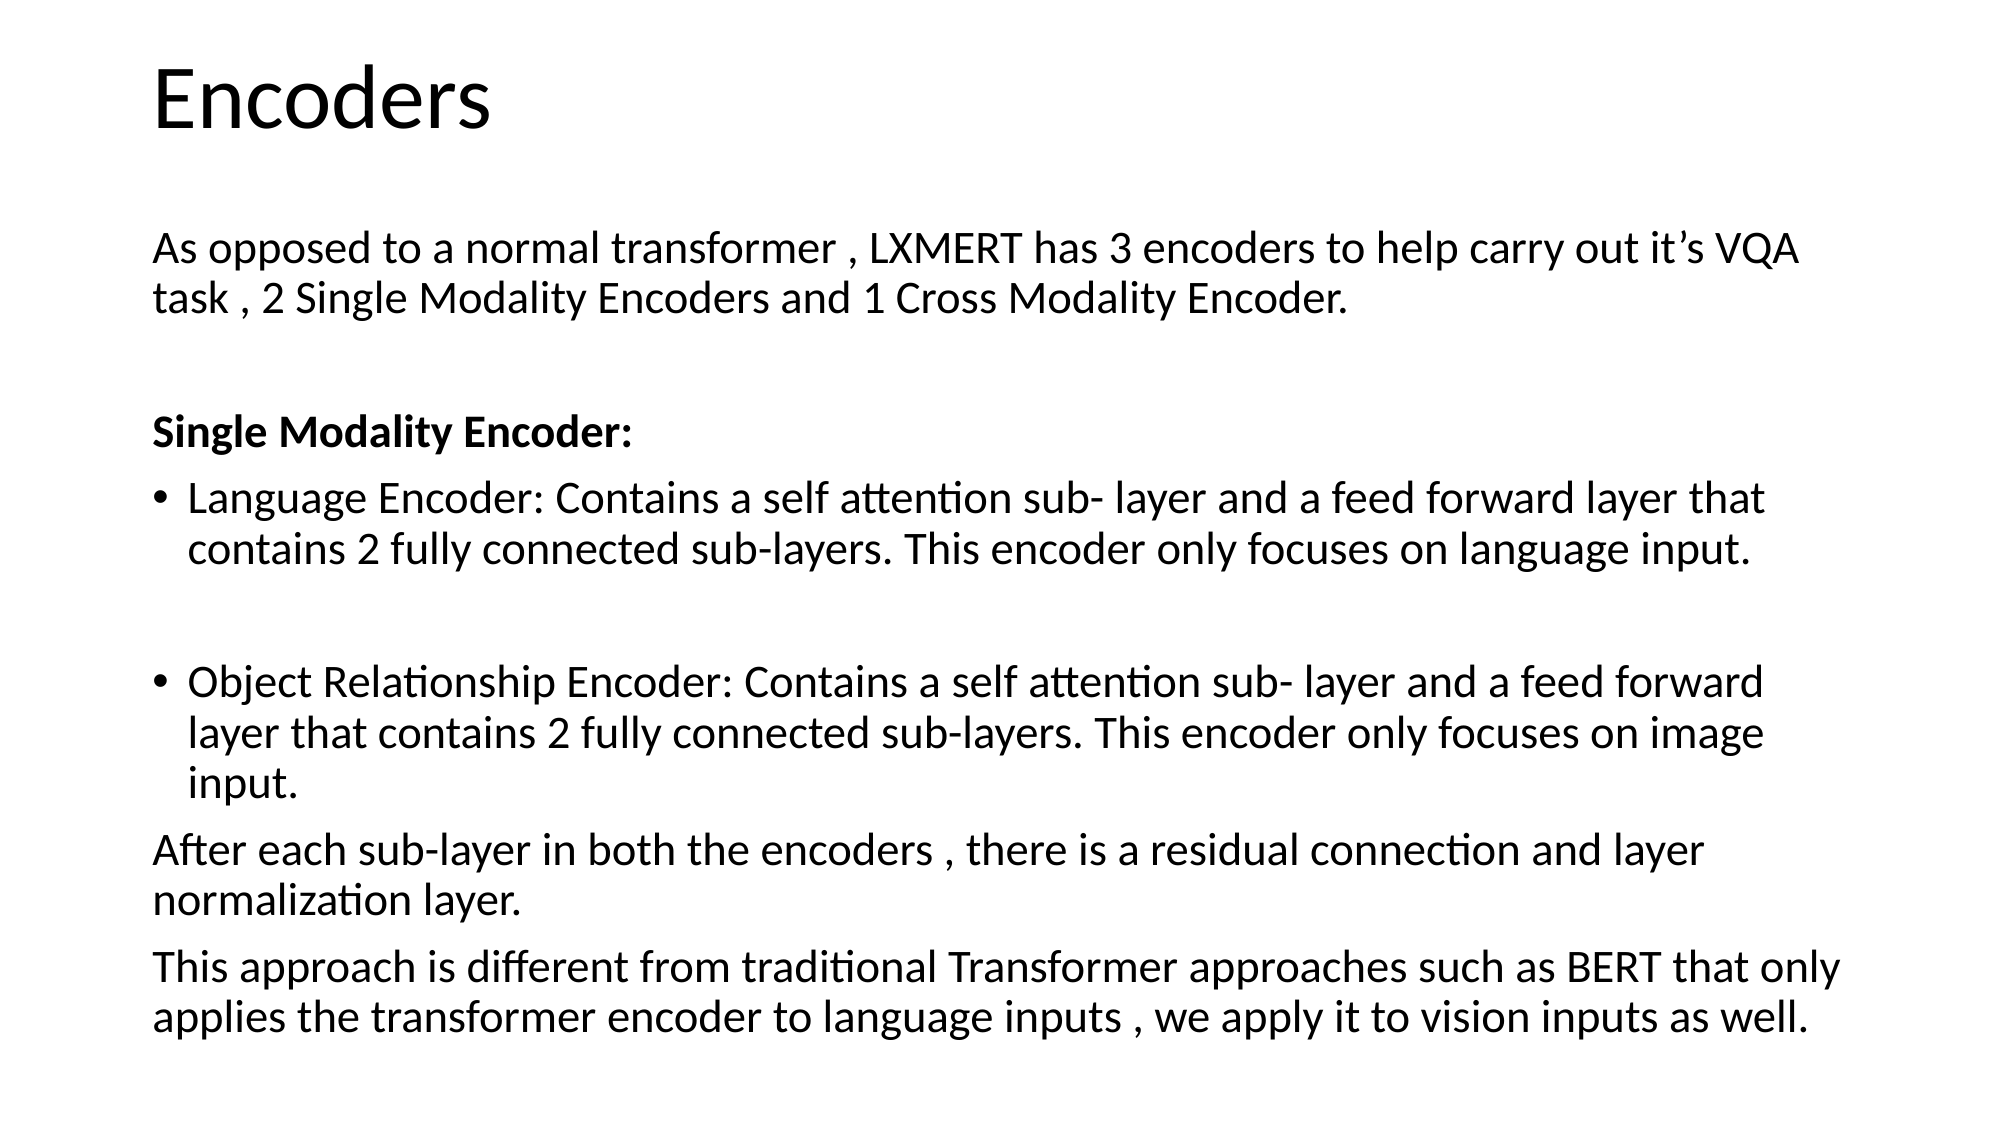

# Encoders
As opposed to a normal transformer , LXMERT has 3 encoders to help carry out it’s VQA task , 2 Single Modality Encoders and 1 Cross Modality Encoder.

Single Modality Encoder:
Language Encoder: Contains a self attention sub- layer and a feed forward layer that contains 2 fully connected sub-layers. This encoder only focuses on language input.

Object Relationship Encoder: Contains a self attention sub- layer and a feed forward layer that contains 2 fully connected sub-layers. This encoder only focuses on image input.
After each sub-layer in both the encoders , there is a residual connection and layer normalization layer.
This approach is different from traditional Transformer approaches such as BERT that only applies the transformer encoder to language inputs , we apply it to vision inputs as well.